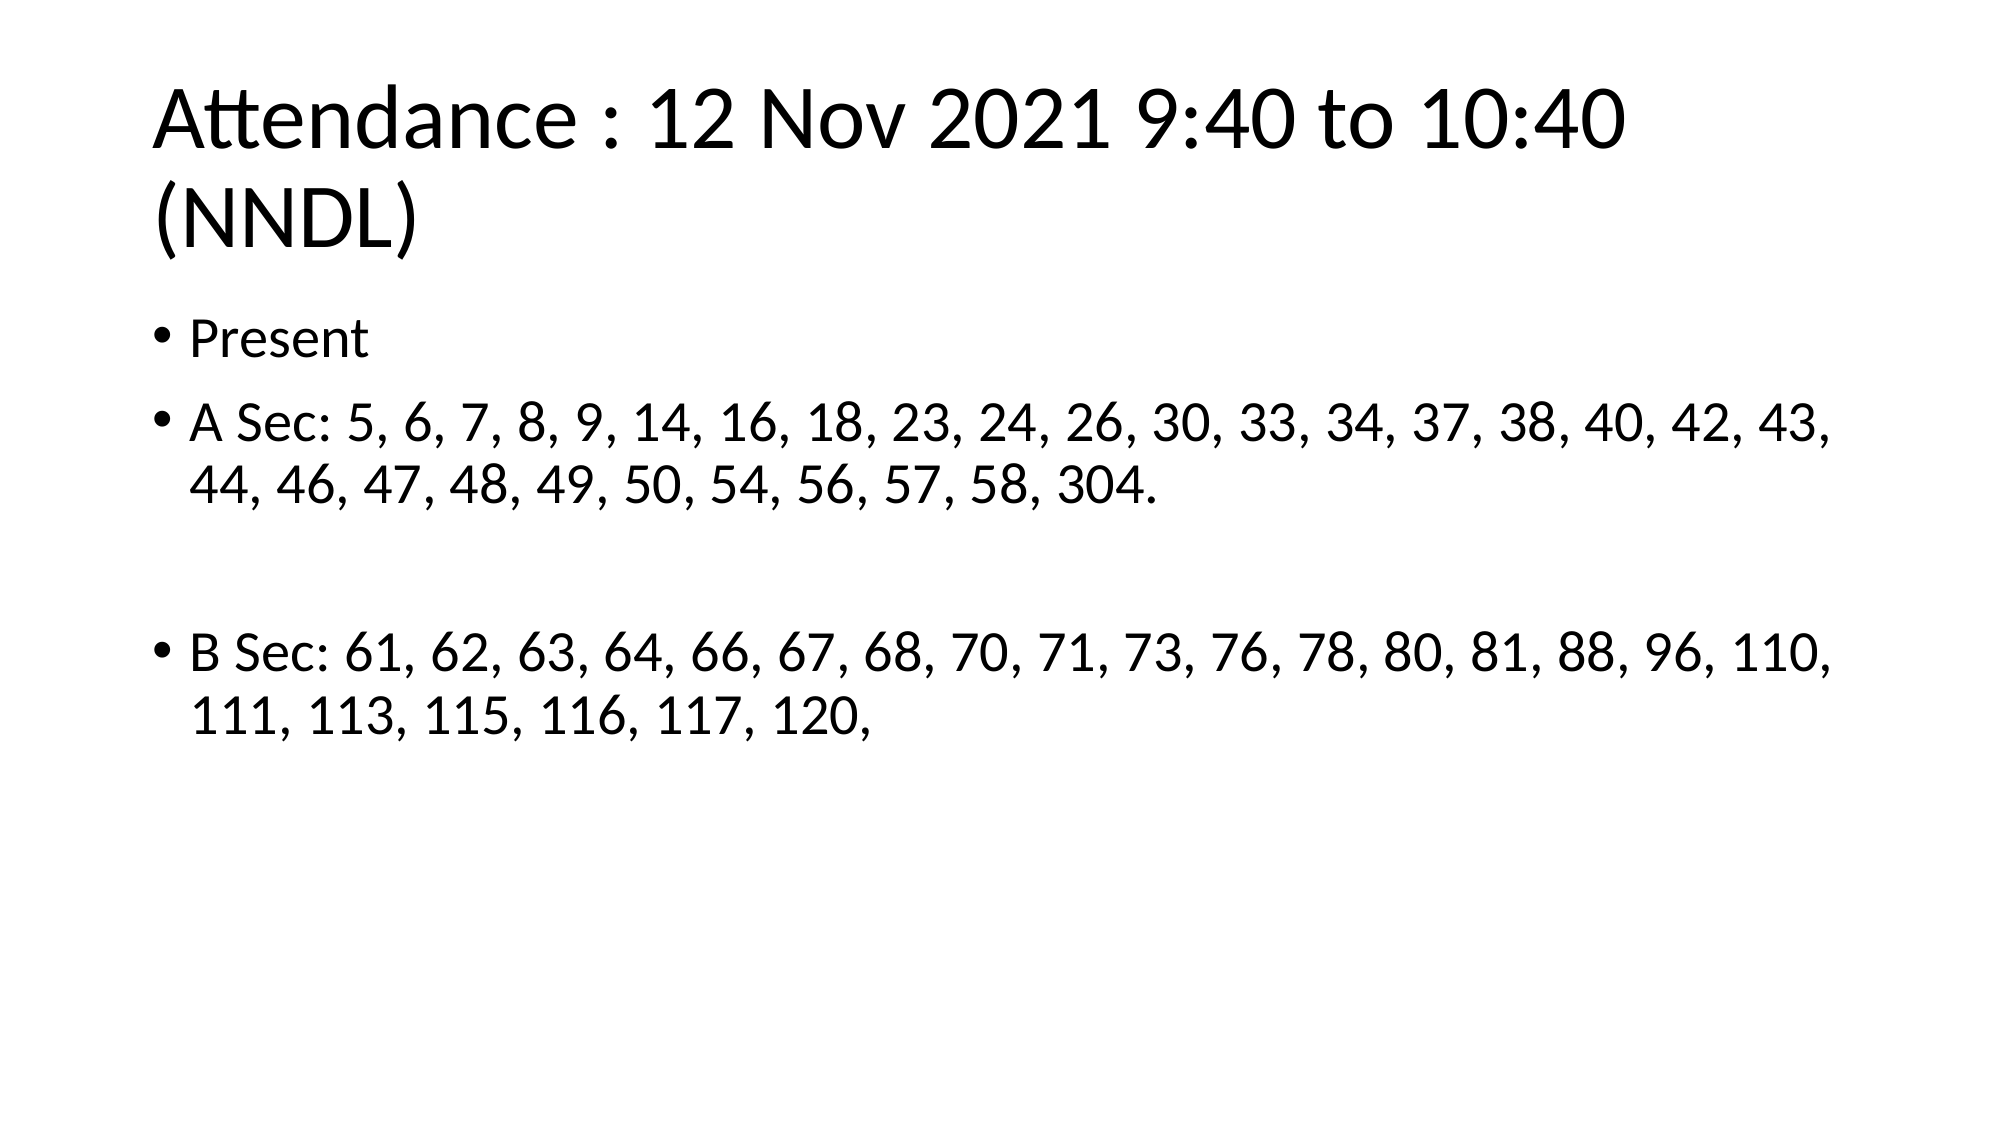

# Attendance : 12 Nov 2021 9:40 to 10:40 (NNDL)
Present
A Sec: 5, 6, 7, 8, 9, 14, 16, 18, 23, 24, 26, 30, 33, 34, 37, 38, 40, 42, 43, 44, 46, 47, 48, 49, 50, 54, 56, 57, 58, 304.

B Sec: 61, 62, 63, 64, 66, 67, 68, 70, 71, 73, 76, 78, 80, 81, 88, 96, 110, 111, 113, 115, 116, 117, 120,